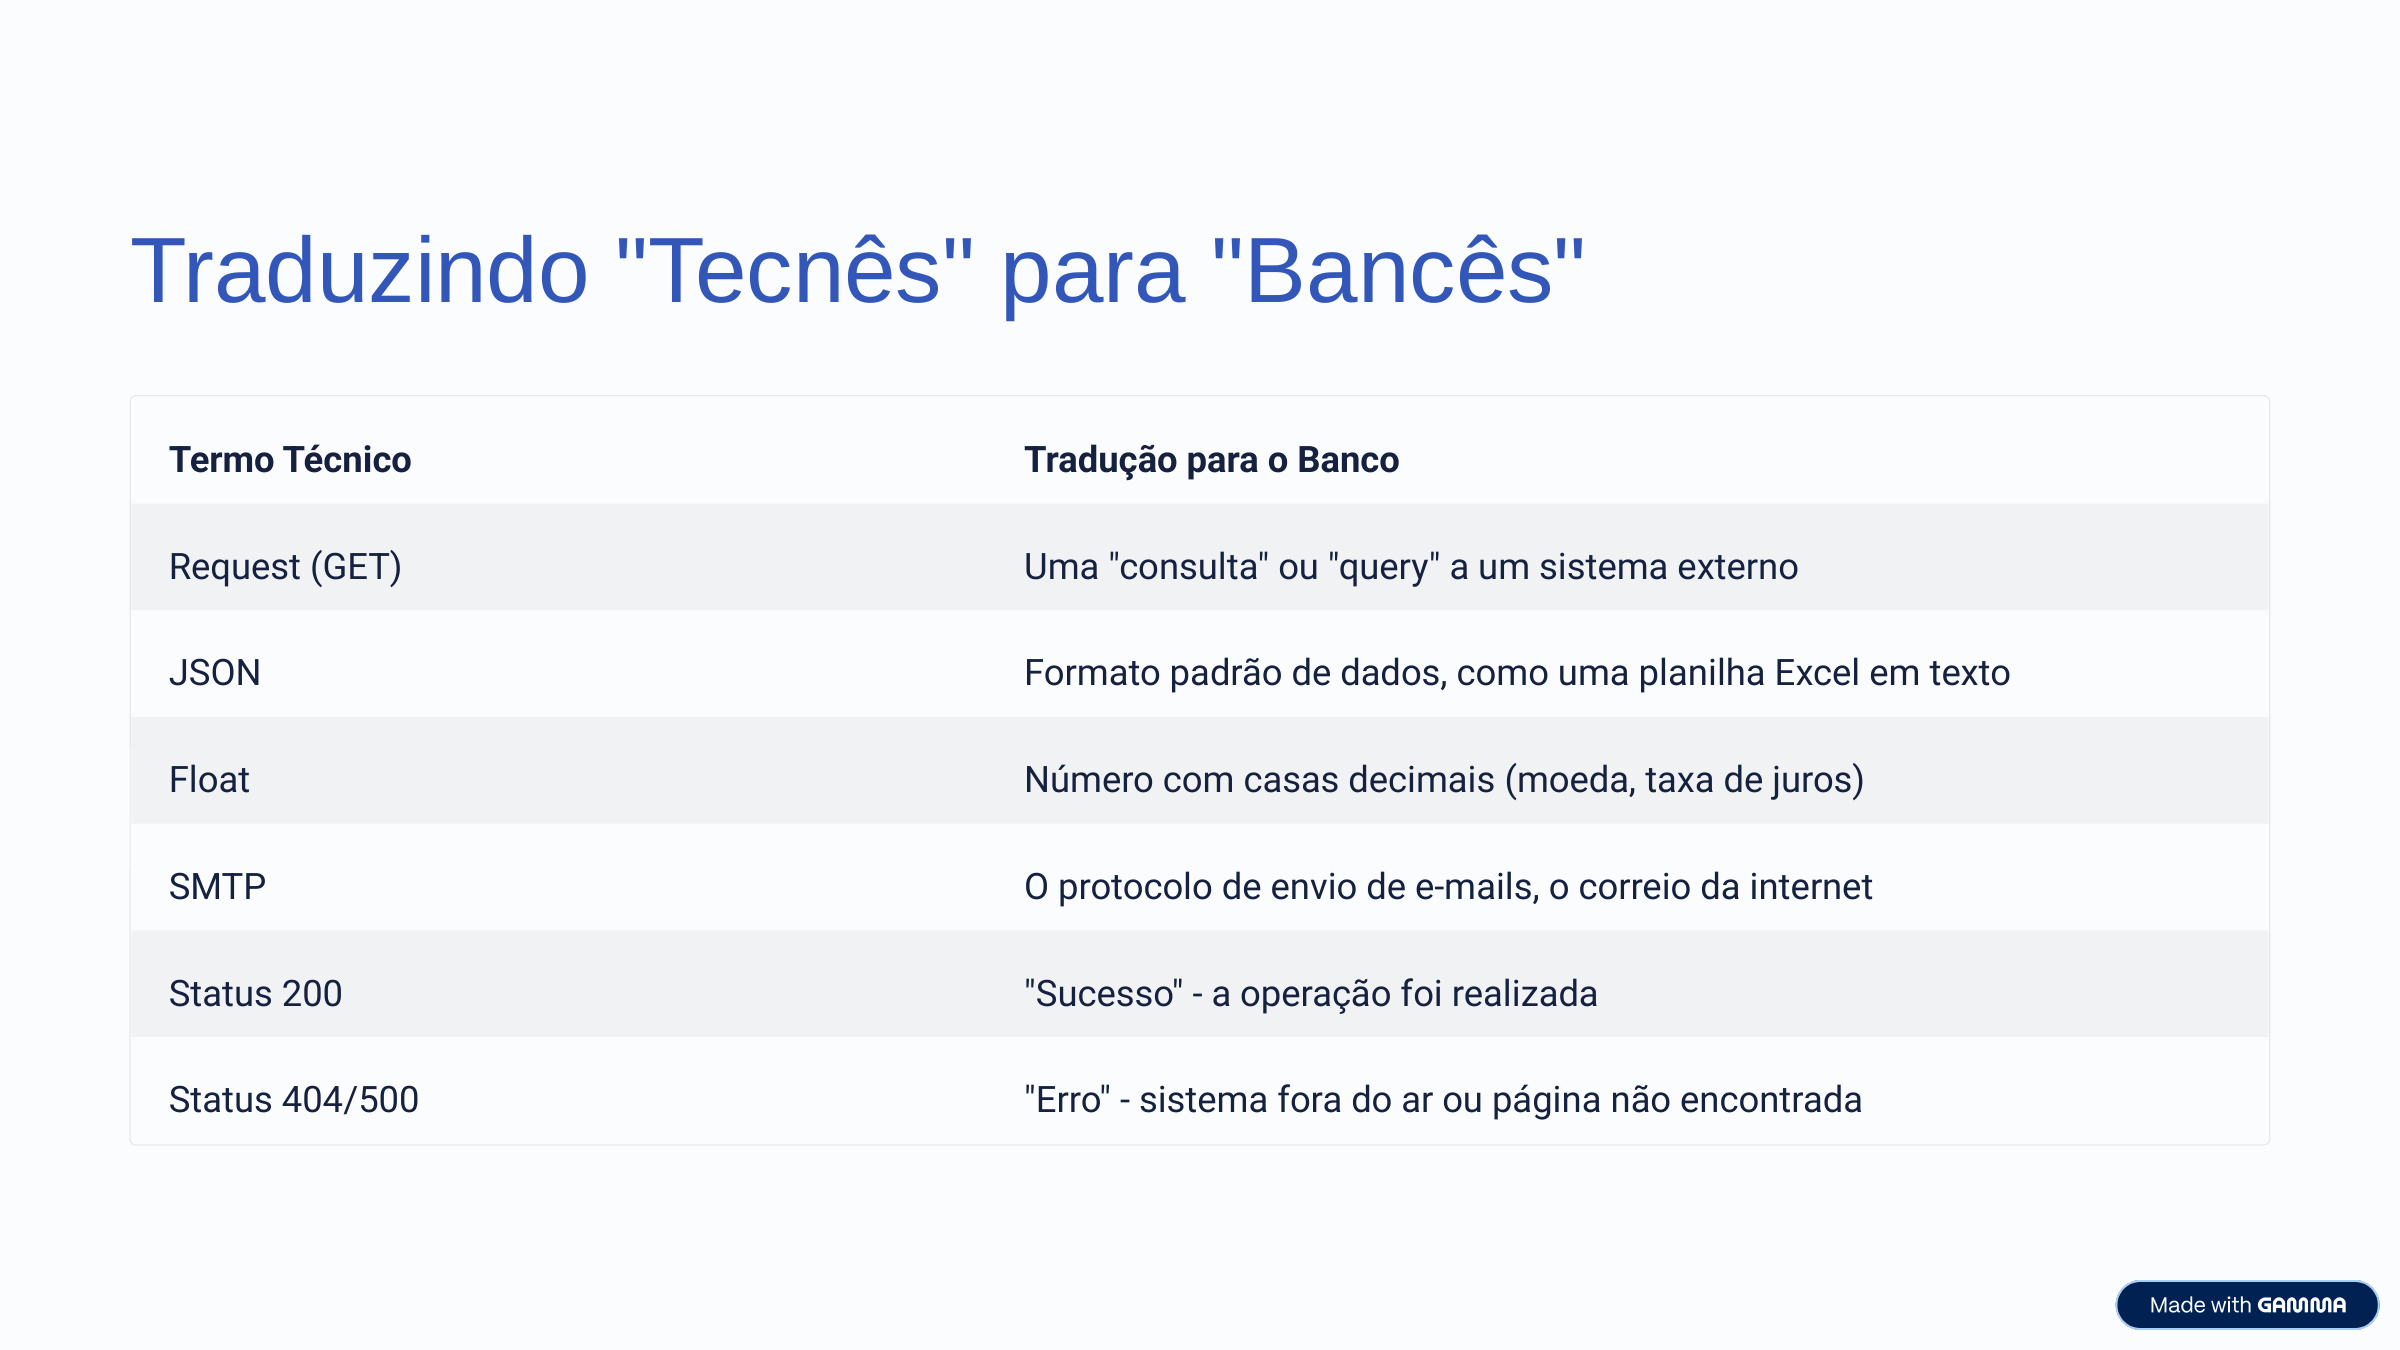

Traduzindo "Tecnês" para "Bancês"

Termo Técnico
Tradução para o Banco

Request (GET)
Uma "consulta" ou "query" a um sistema externo

JSON
Formato padrão de dados, como uma planilha Excel em texto

Float
Número com casas decimais (moeda, taxa de juros)

SMTP
O protocolo de envio de e-mails, o correio da internet

Status 200
"Sucesso" - a operação foi realizada

Status 404/500
"Erro" - sistema fora do ar ou página não encontrada